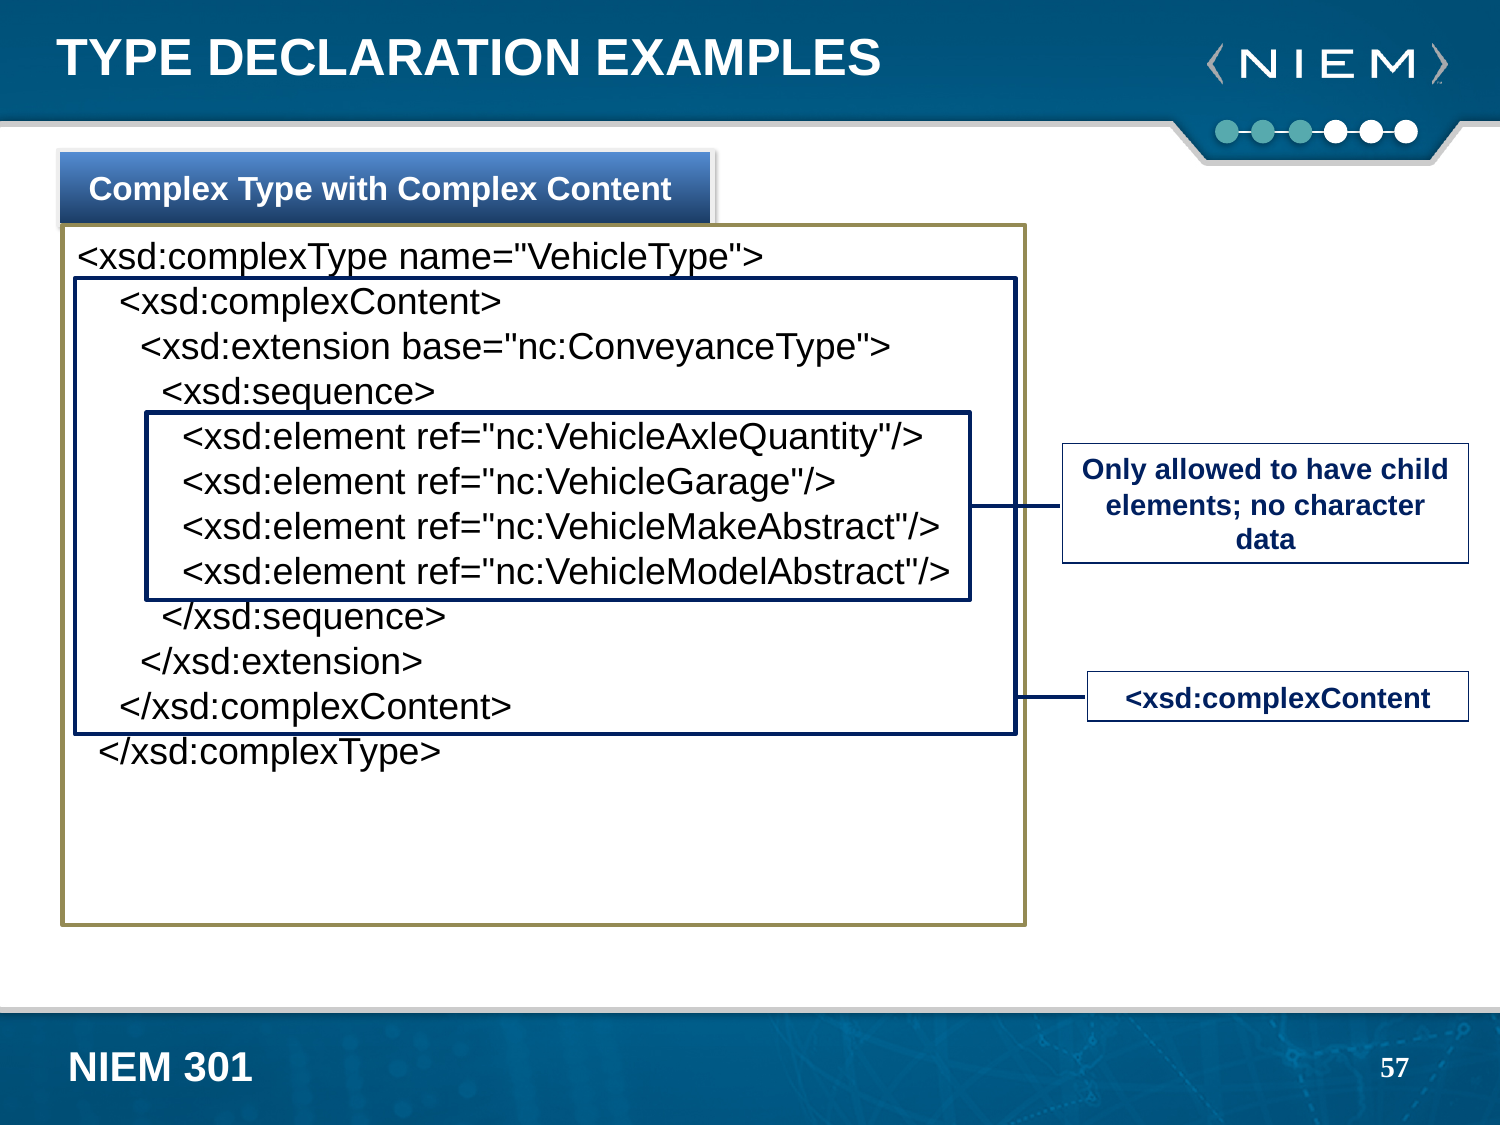

# Type Declaration Examples

Complex Type with Complex Content
<xsd:complexType name="VehicleType">
    <xsd:complexContent>
      <xsd:extension base="nc:ConveyanceType">
        <xsd:sequence>
          <xsd:element ref="nc:VehicleAxleQuantity"/>
          <xsd:element ref="nc:VehicleGarage"/>
          <xsd:element ref="nc:VehicleMakeAbstract"/>
          <xsd:element ref="nc:VehicleModelAbstract"/>
        </xsd:sequence>
      </xsd:extension>
    </xsd:complexContent>
  </xsd:complexType>

Only allowed to have child elements; no character data
<xsd:complexContent
57